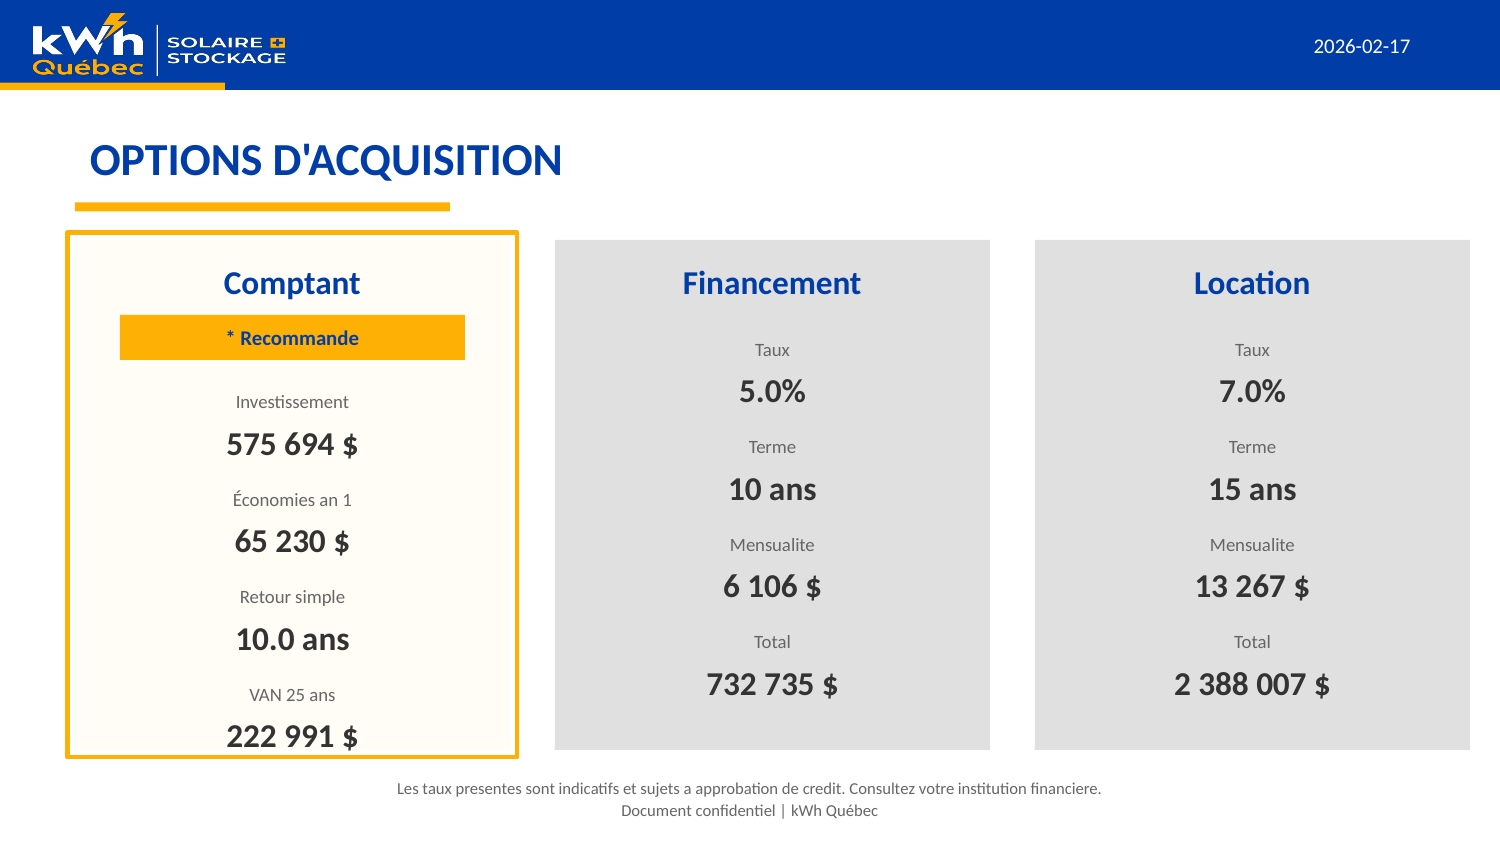

OPTIONS D'ACQUISITION

Comptant
Financement
Location

* Recommande
Taux
Taux
5.0%
7.0%
Investissement
575 694 $
Terme
Terme
10 ans
15 ans
Économies an 1
65 230 $
Mensualite
Mensualite
6 106 $
13 267 $
Retour simple
10.0 ans
Total
Total
732 735 $
2 388 007 $
VAN 25 ans
222 991 $
Les taux presentes sont indicatifs et sujets a approbation de credit. Consultez votre institution financiere.